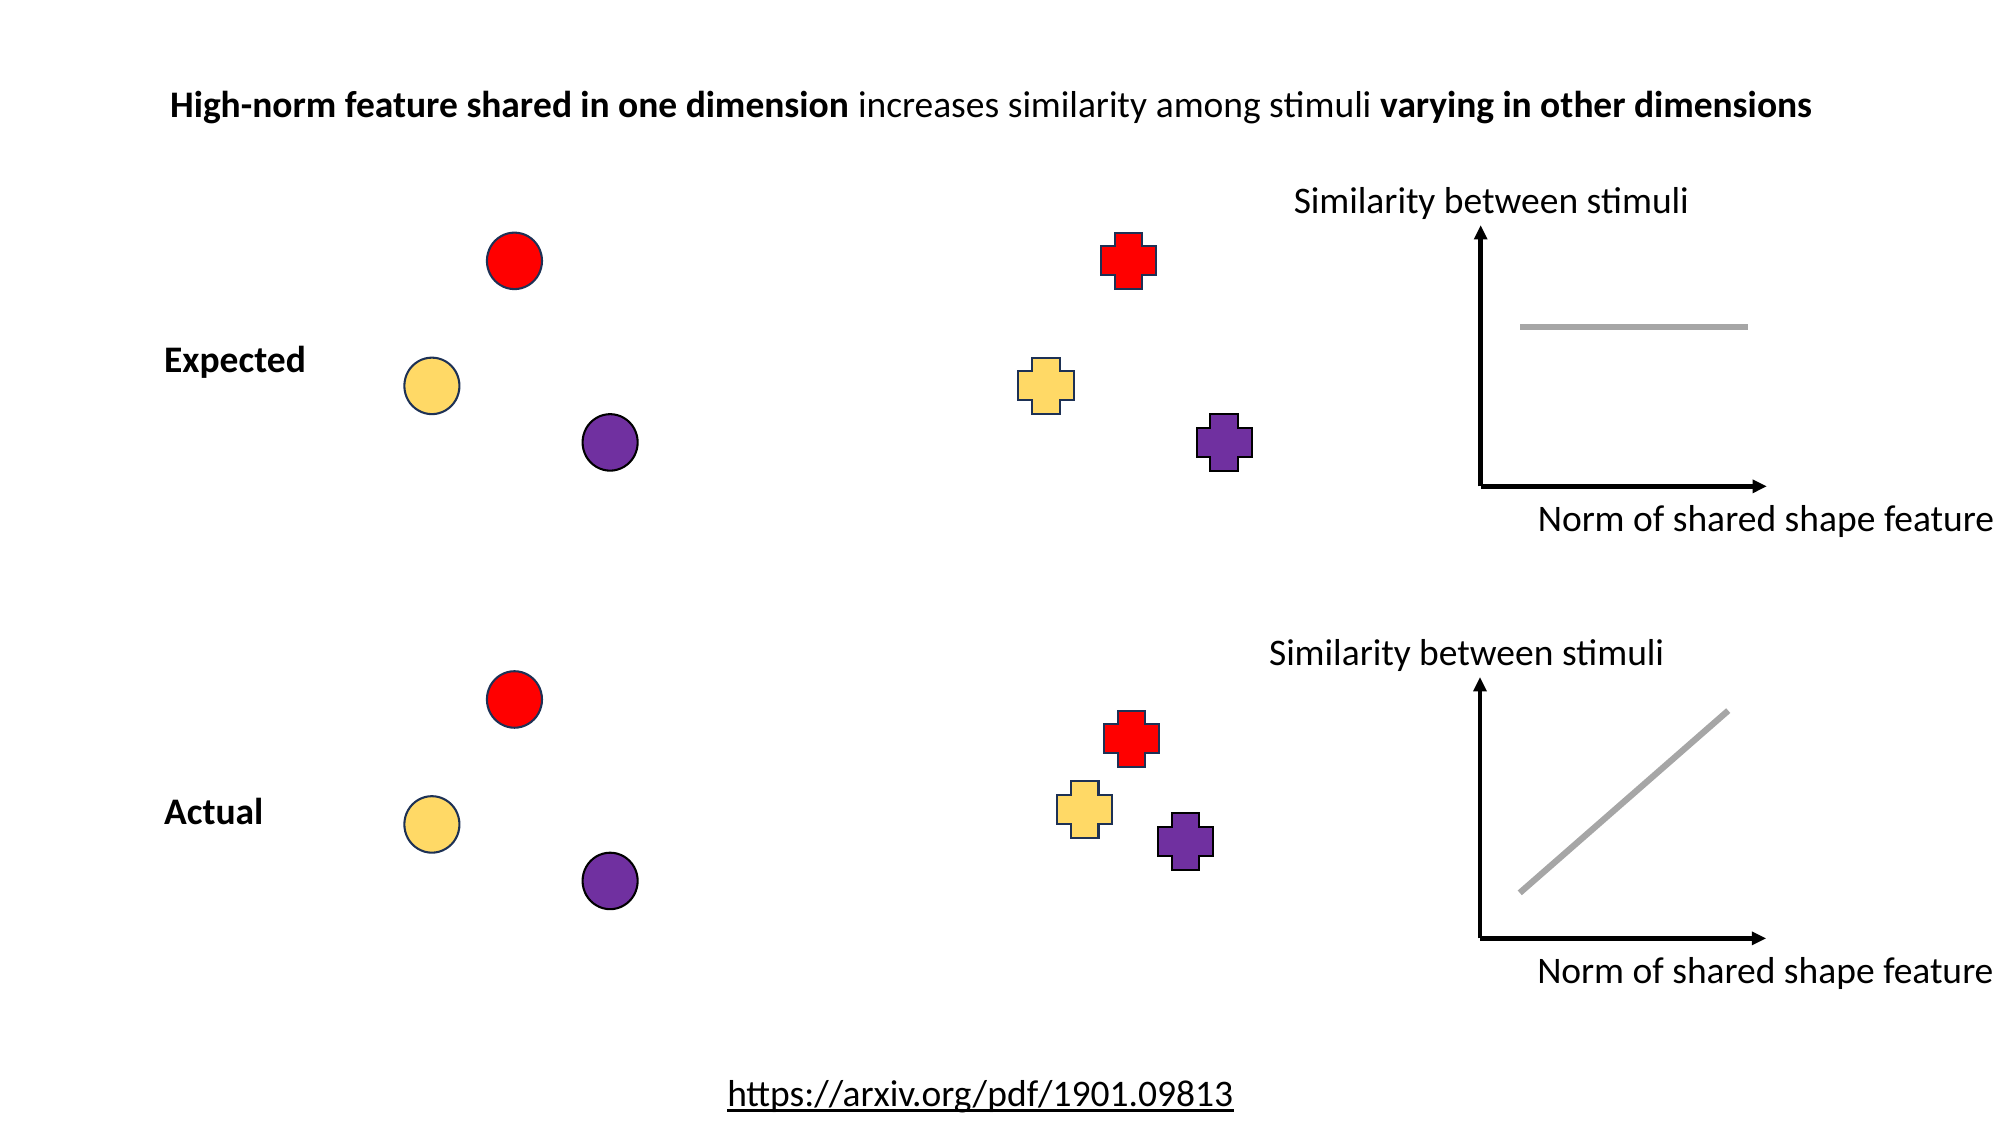

High-norm feature shared in one dimension increases similarity among stimuli varying in other dimensions
Similarity between stimuli

Norm of shared shape feature

Expected
Similarity between stimuli

Norm of shared shape feature

Actual
https://arxiv.org/pdf/1901.09813